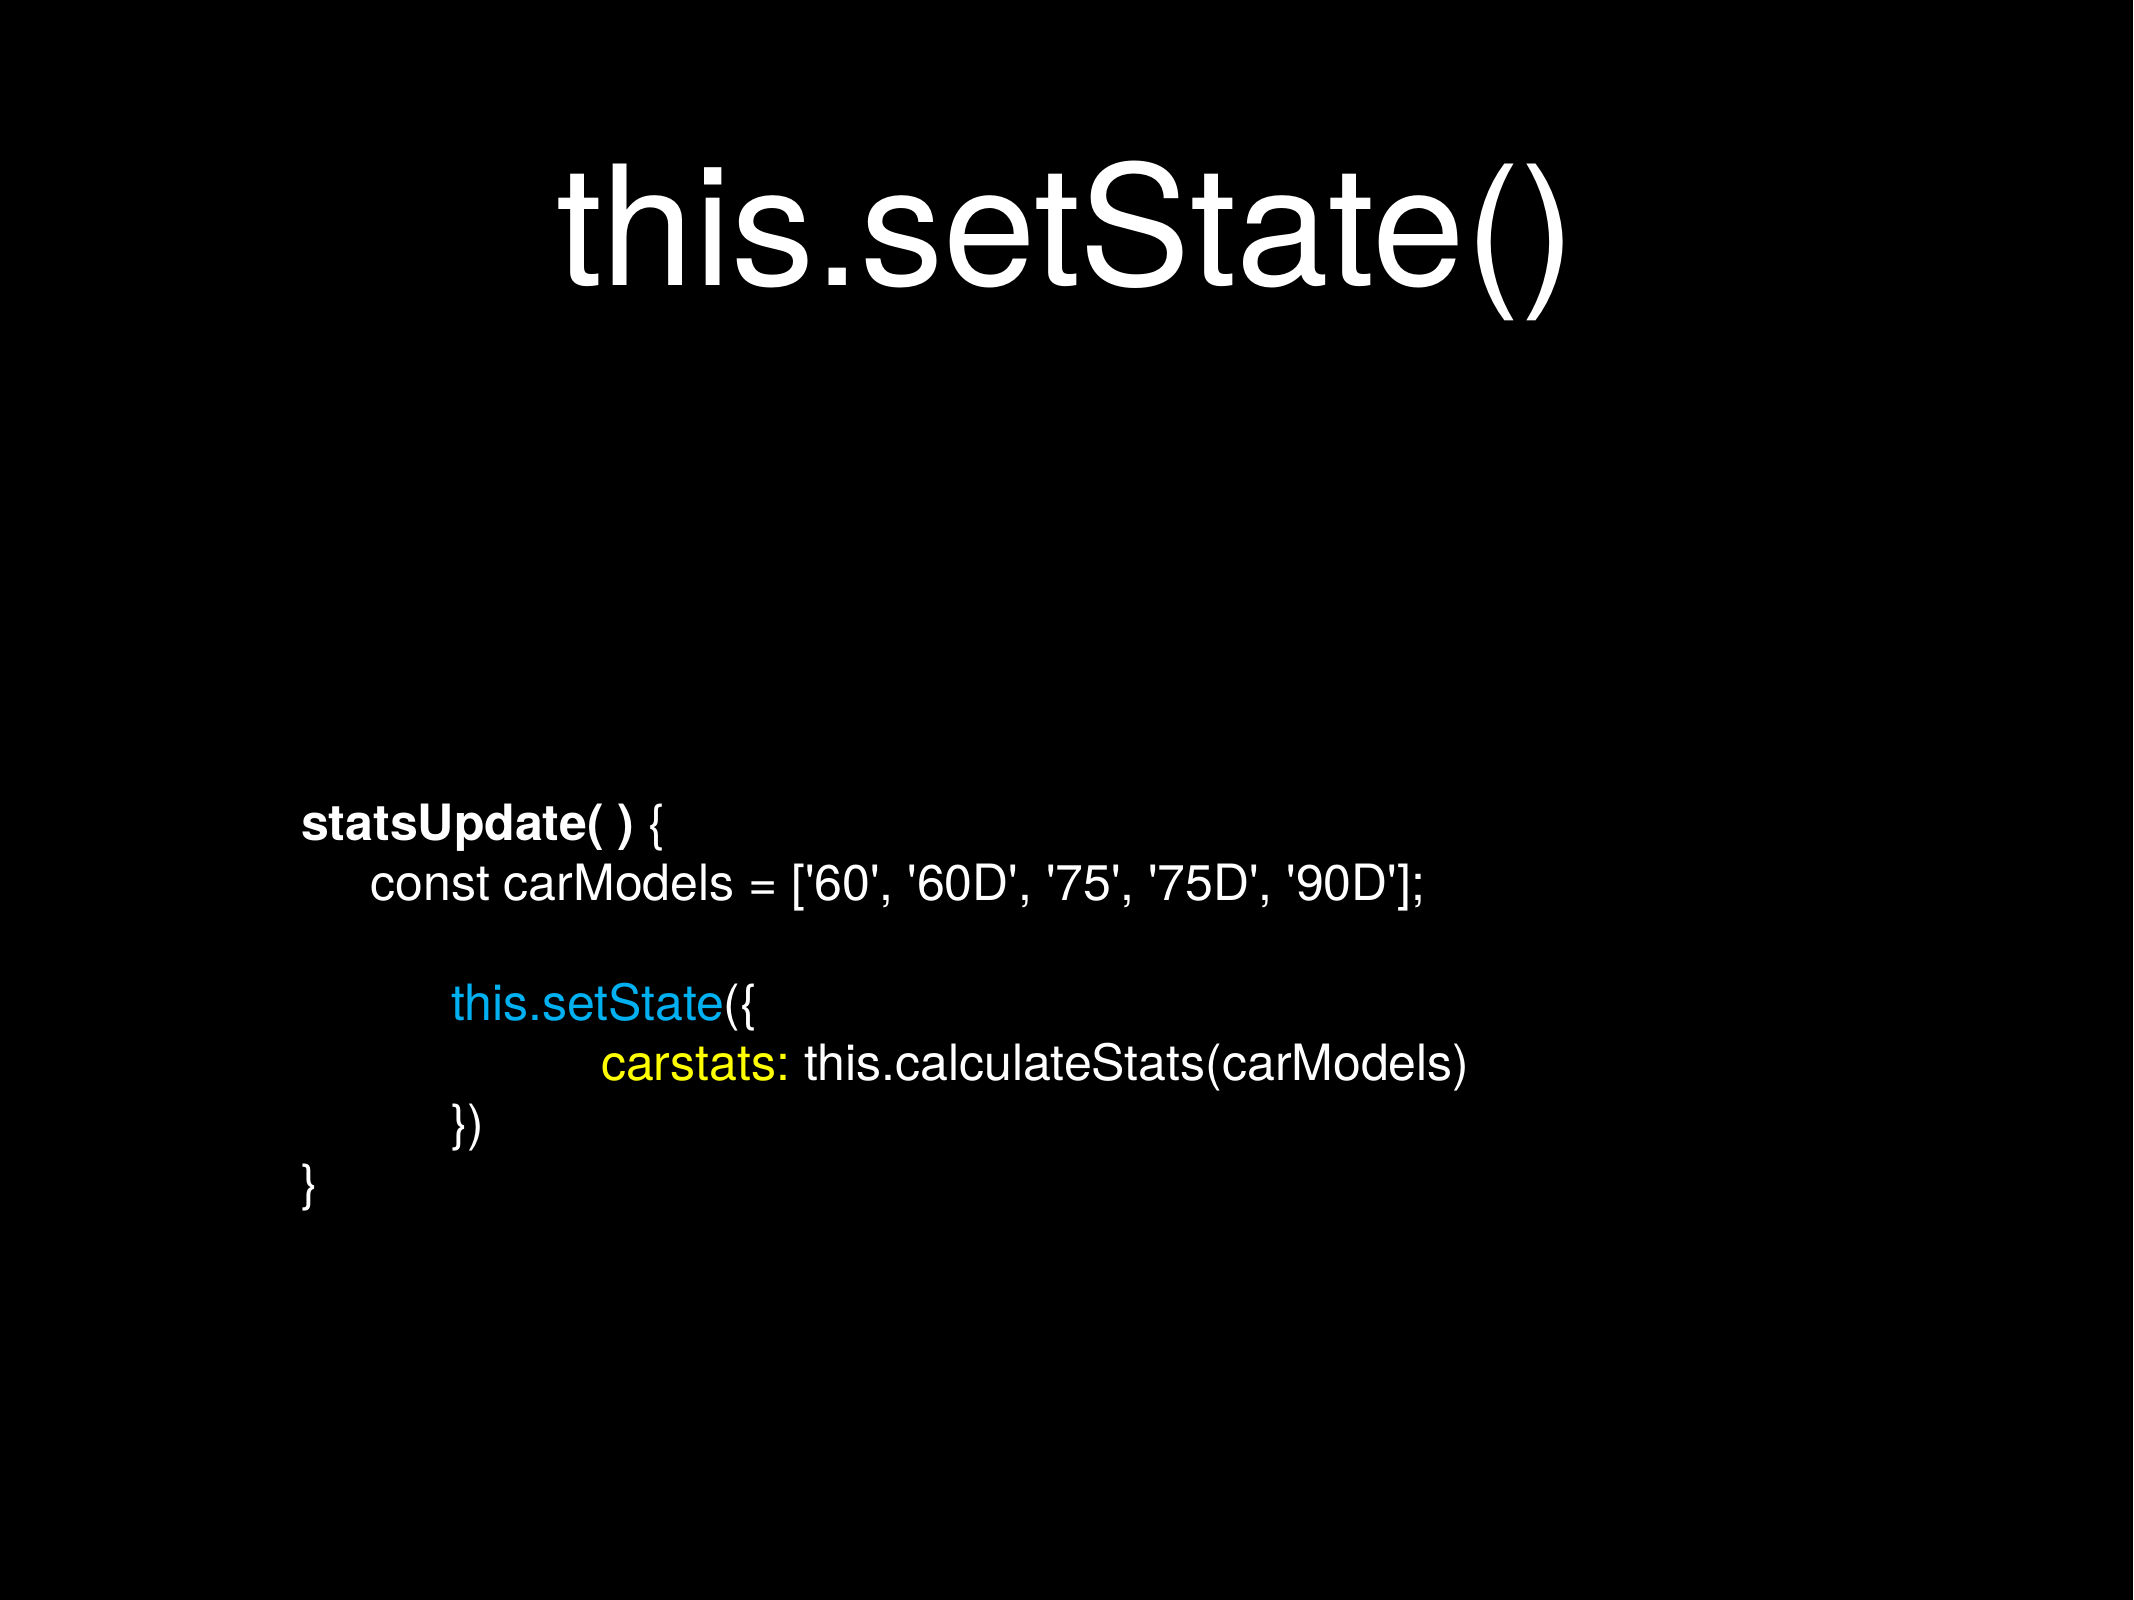

# this.setState()

statsUpdate( ) {
     const carModels = ['60', '60D', '75', '75D', '90D'];
	this.setState({
		carstats: this.calculateStats(carModels)
	})
}